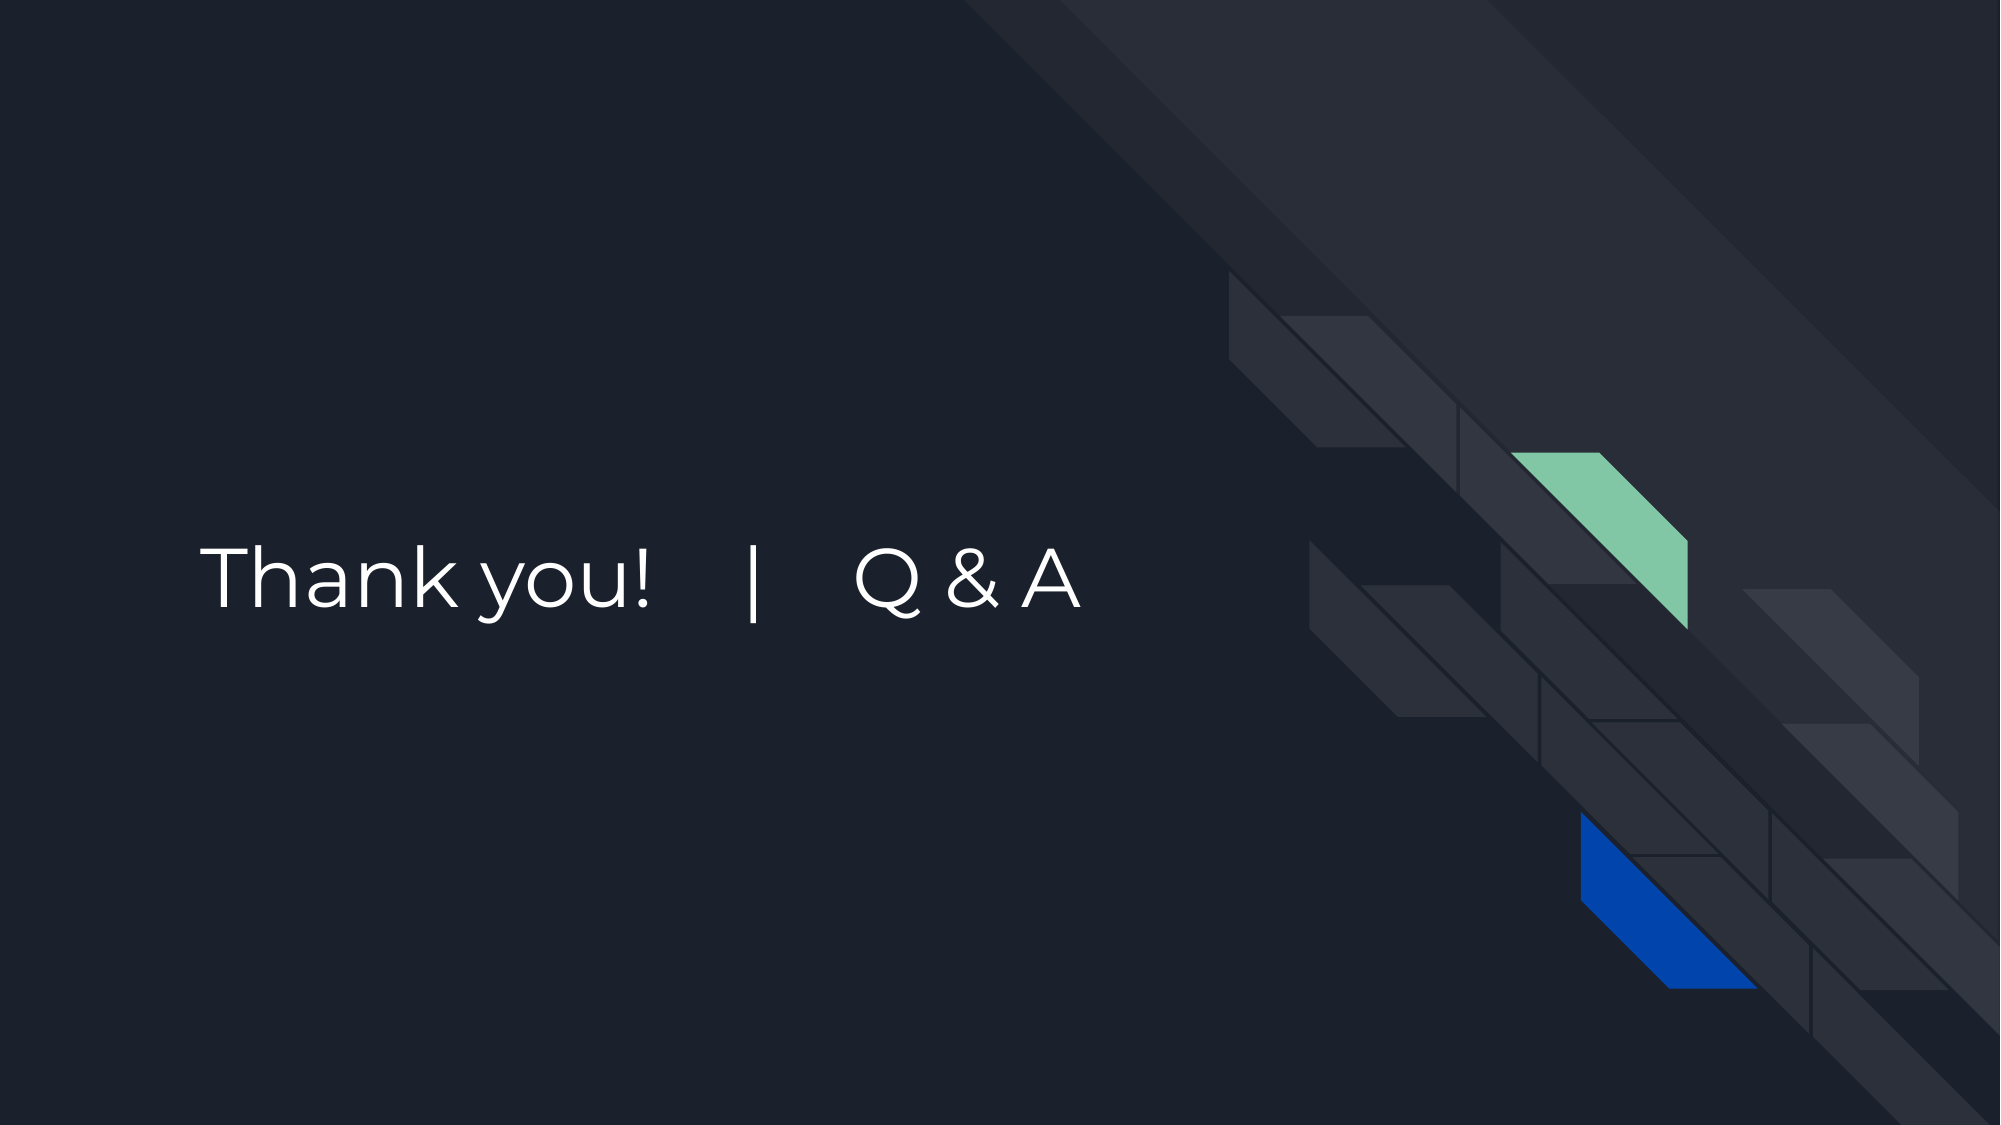

# Thank you!    |    Q & A